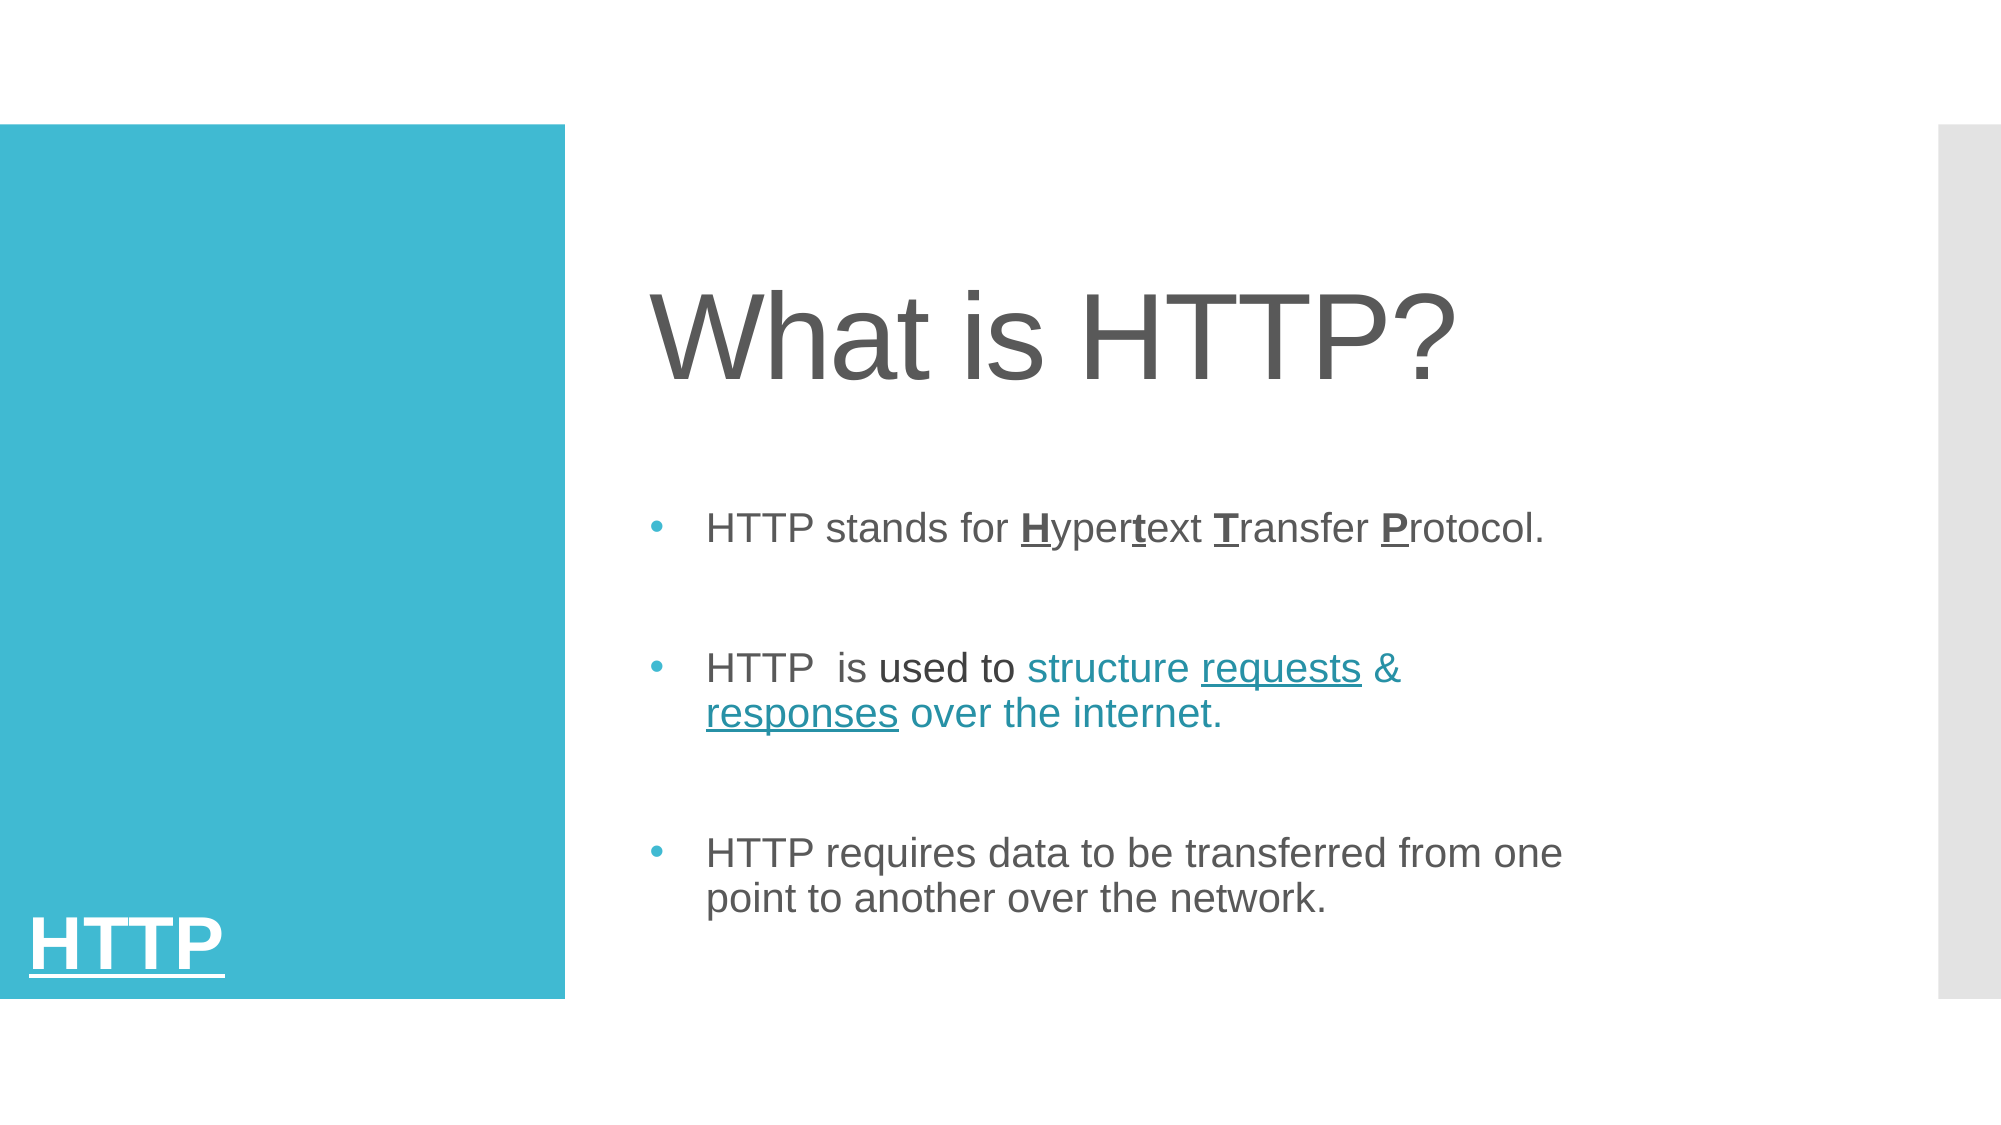

# What is HTTP?
HTTP stands for Hypertext Transfer Protocol.

HTTP  is used to structure requests & responses over the internet.

HTTP requires data to be transferred from one point to another over the network.

HTTP